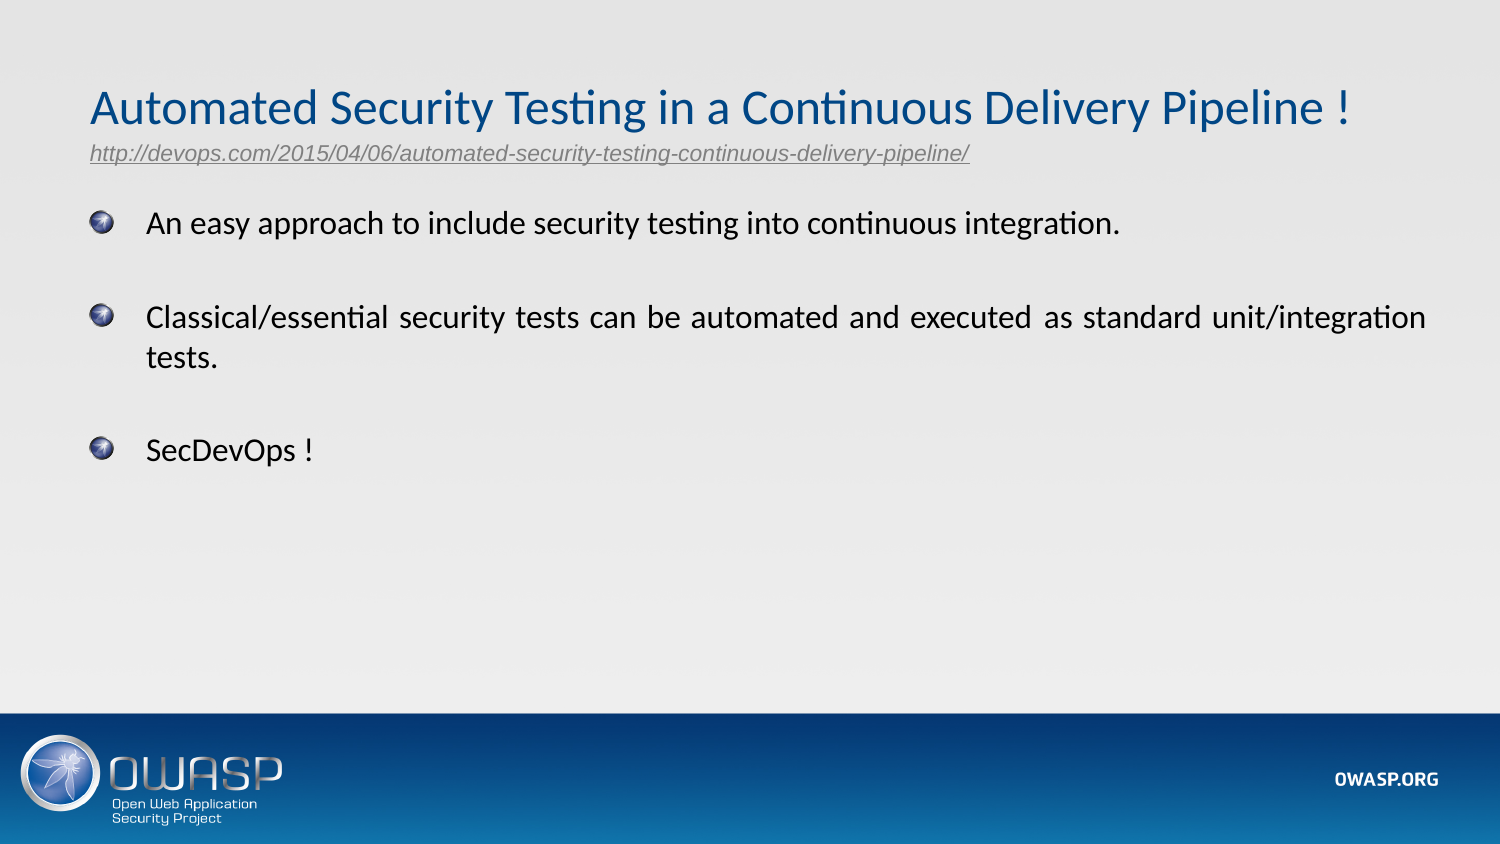

# Automated Security Testing in a Continuous Delivery Pipeline !
http://devops.com/2015/04/06/automated-security-testing-continuous-delivery-pipeline/
An easy approach to include security testing into continuous integration.

Classical/essential security tests can be automated and executed as standard unit/integration tests.

SecDevOps !